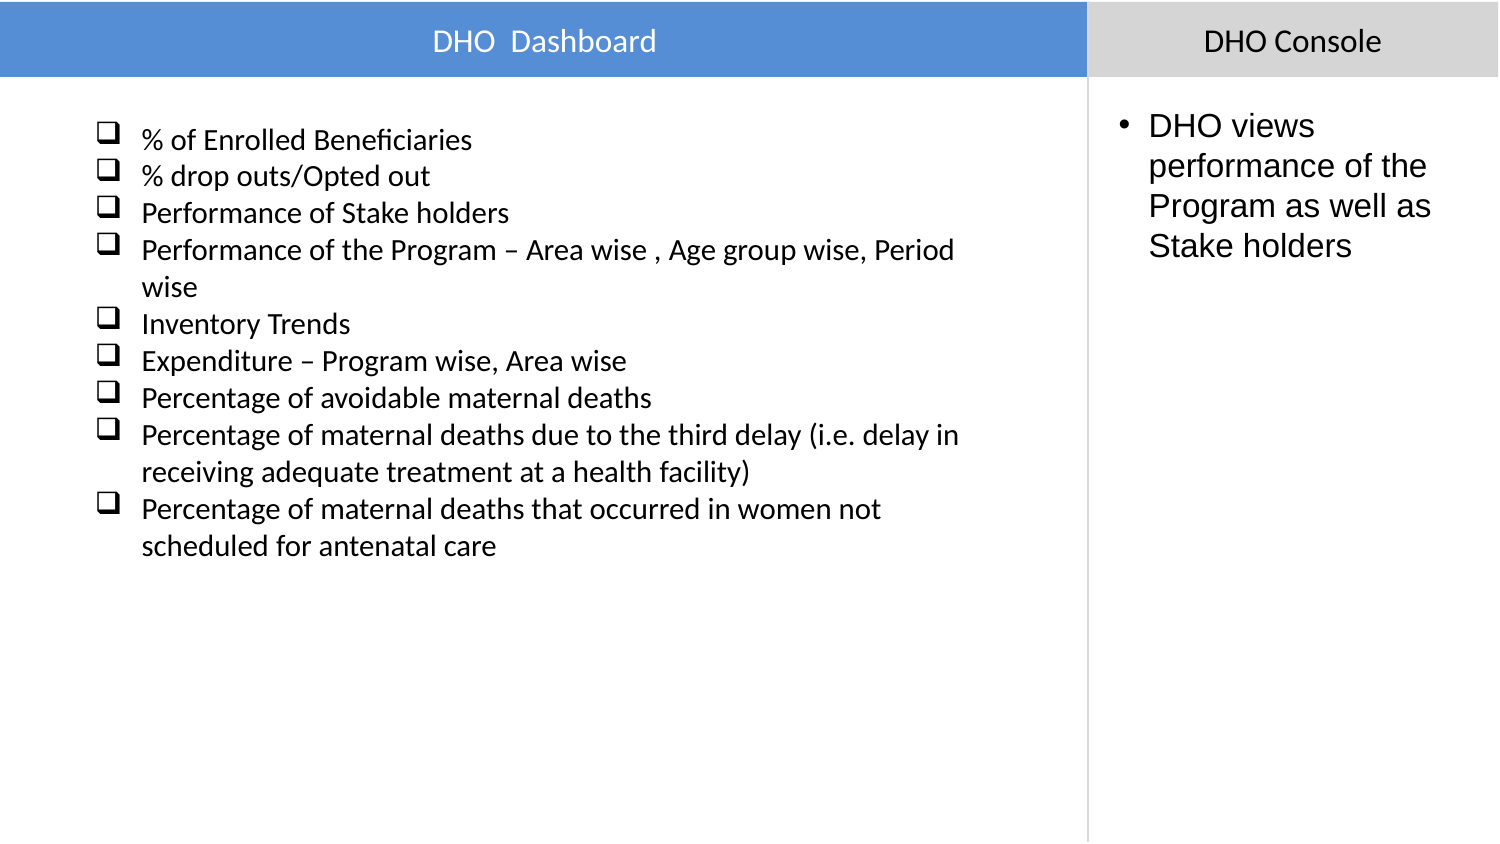

DHO  Dashboard
DHO Console
DHO views performance of the Program as well as Stake holders
% of Enrolled Beneficiaries
% drop outs/Opted out
Performance of Stake holders
Performance of the Program – Area wise , Age group wise, Period wise
Inventory Trends
Expenditure – Program wise, Area wise
Percentage of avoidable maternal deaths
Percentage of maternal deaths due to the third delay (i.e. delay in receiving adequate treatment at a health facility)
Percentage of maternal deaths that occurred in women not scheduled for antenatal care